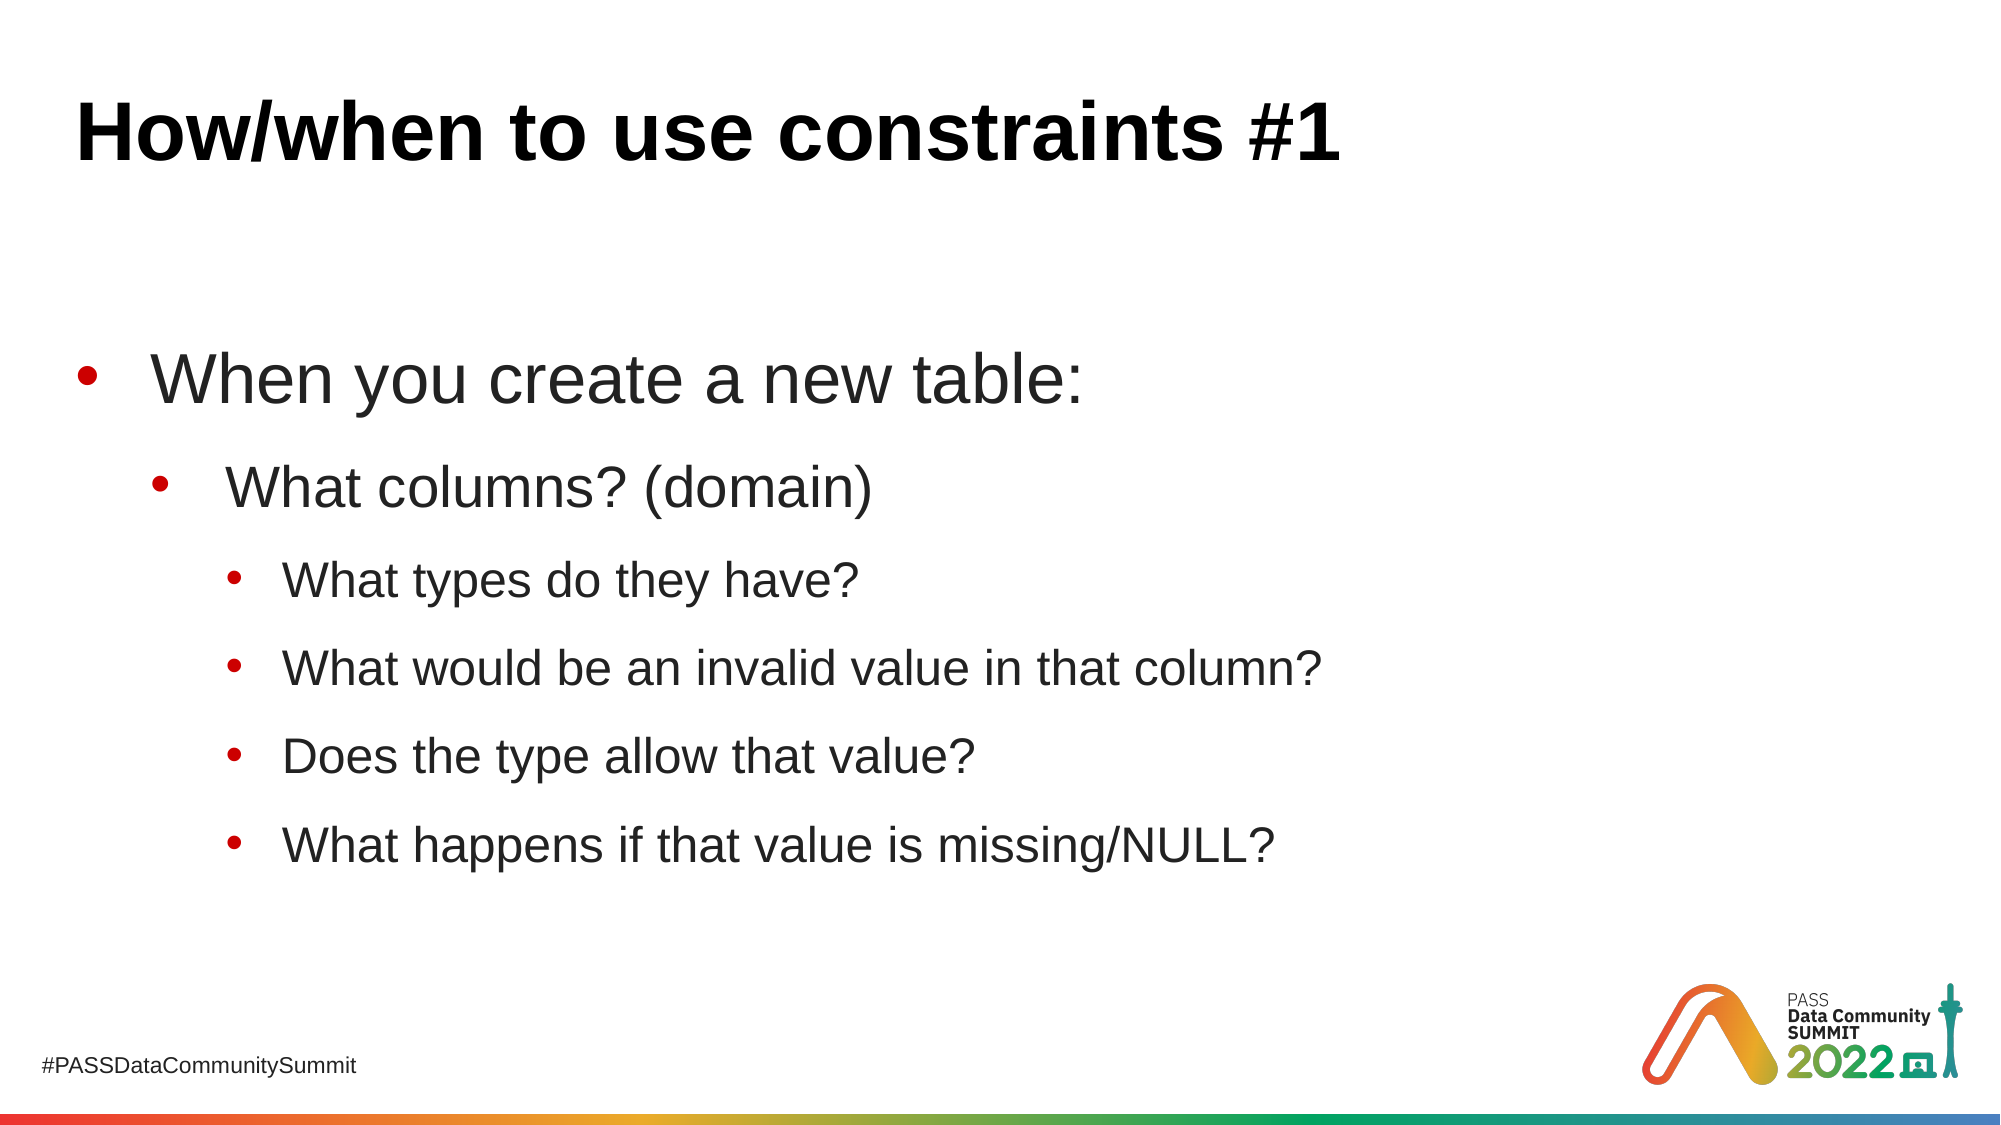

# How/when to use constraints #1
When you create a new table:
What columns? (domain)
What types do they have?
What would be an invalid value in that column?
Does the type allow that value?
What happens if that value is missing/NULL?